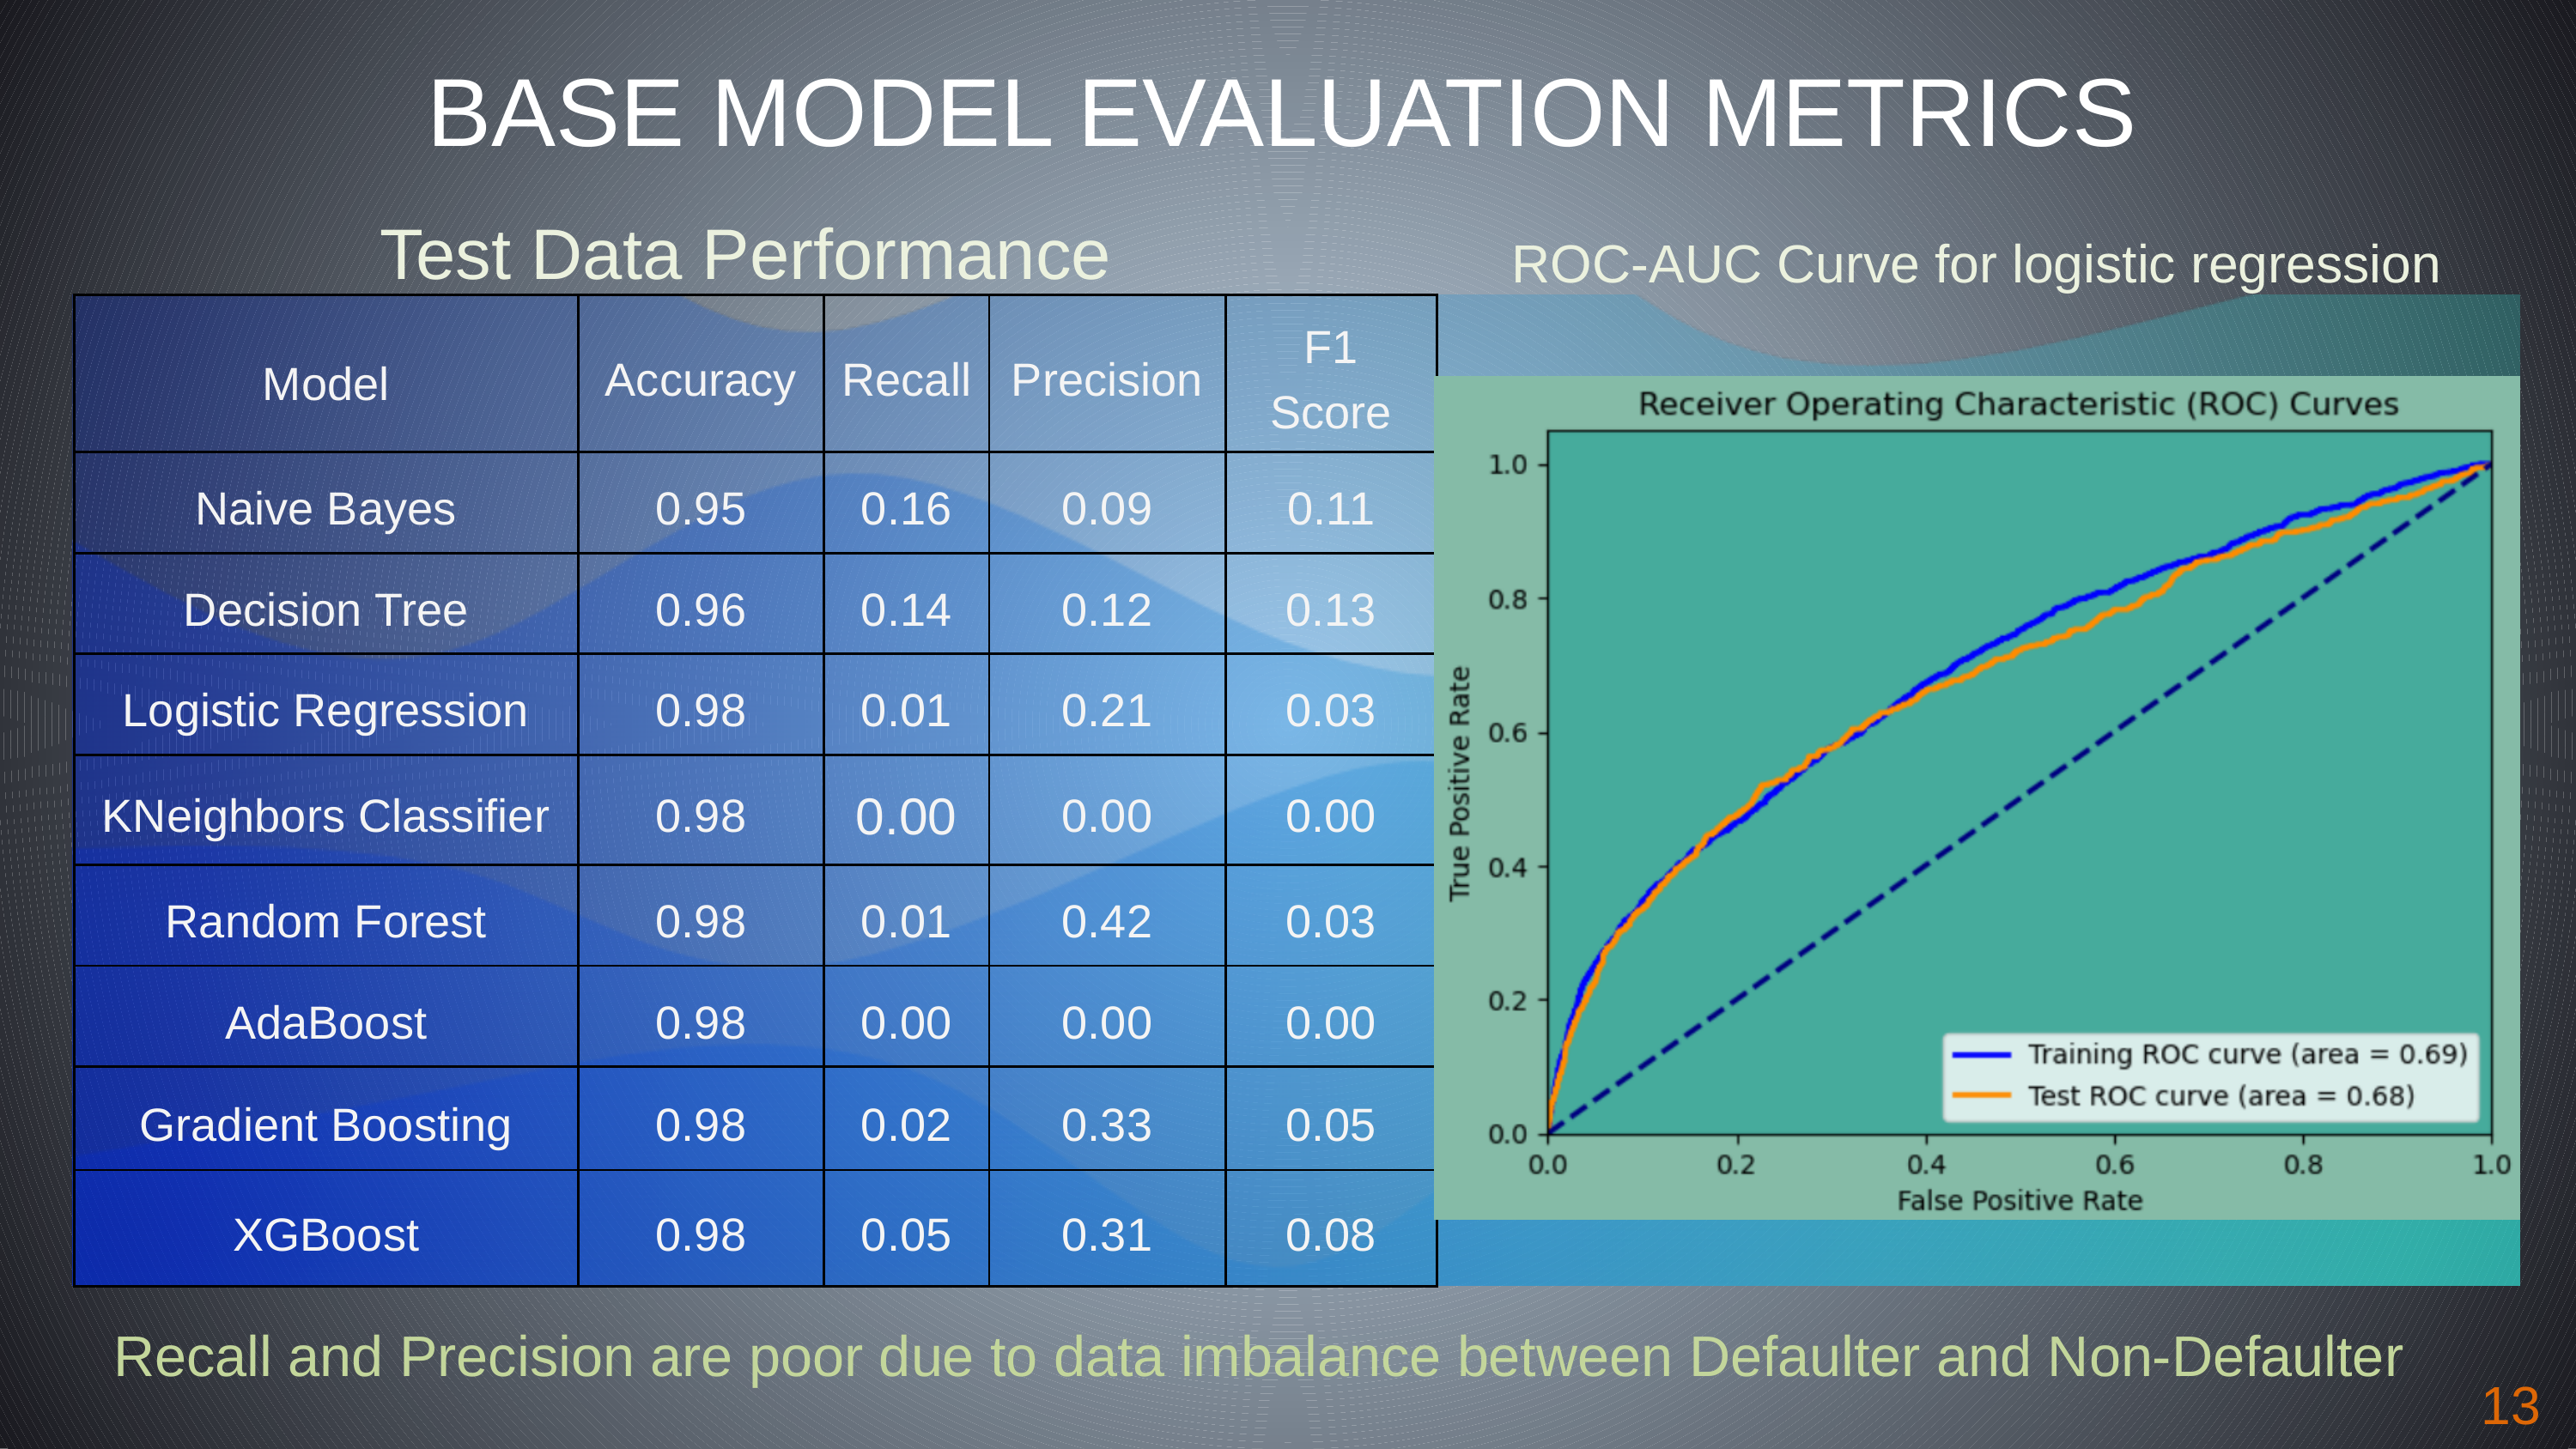

BASE MODEL EVALUATION METRICS
Test Data Performance
ROC-AUC Curve for logistic regression

| Model | Accuracy | Recall | Precision | F1 Score |
| --- | --- | --- | --- | --- |
| Naive Bayes | 0.95 | 0.16 | 0.09 | 0.11 |
| Decision Tree | 0.96 | 0.14 | 0.12 | 0.13 |
| Logistic Regression | 0.98 | 0.01 | 0.21 | 0.03 |
| KNeighbors Classifier | 0.98 | 0.00 | 0.00 | 0.00 |
| Random Forest | 0.98 | 0.01 | 0.42 | 0.03 |
| AdaBoost | 0.98 | 0.00 | 0.00 | 0.00 |
| Gradient Boosting | 0.98 | 0.02 | 0.33 | 0.05 |
| XGBoost | 0.98 | 0.05 | 0.31 | 0.08 |

Recall and Precision are poor due to data imbalance between Defaulter and Non-Defaulter
13